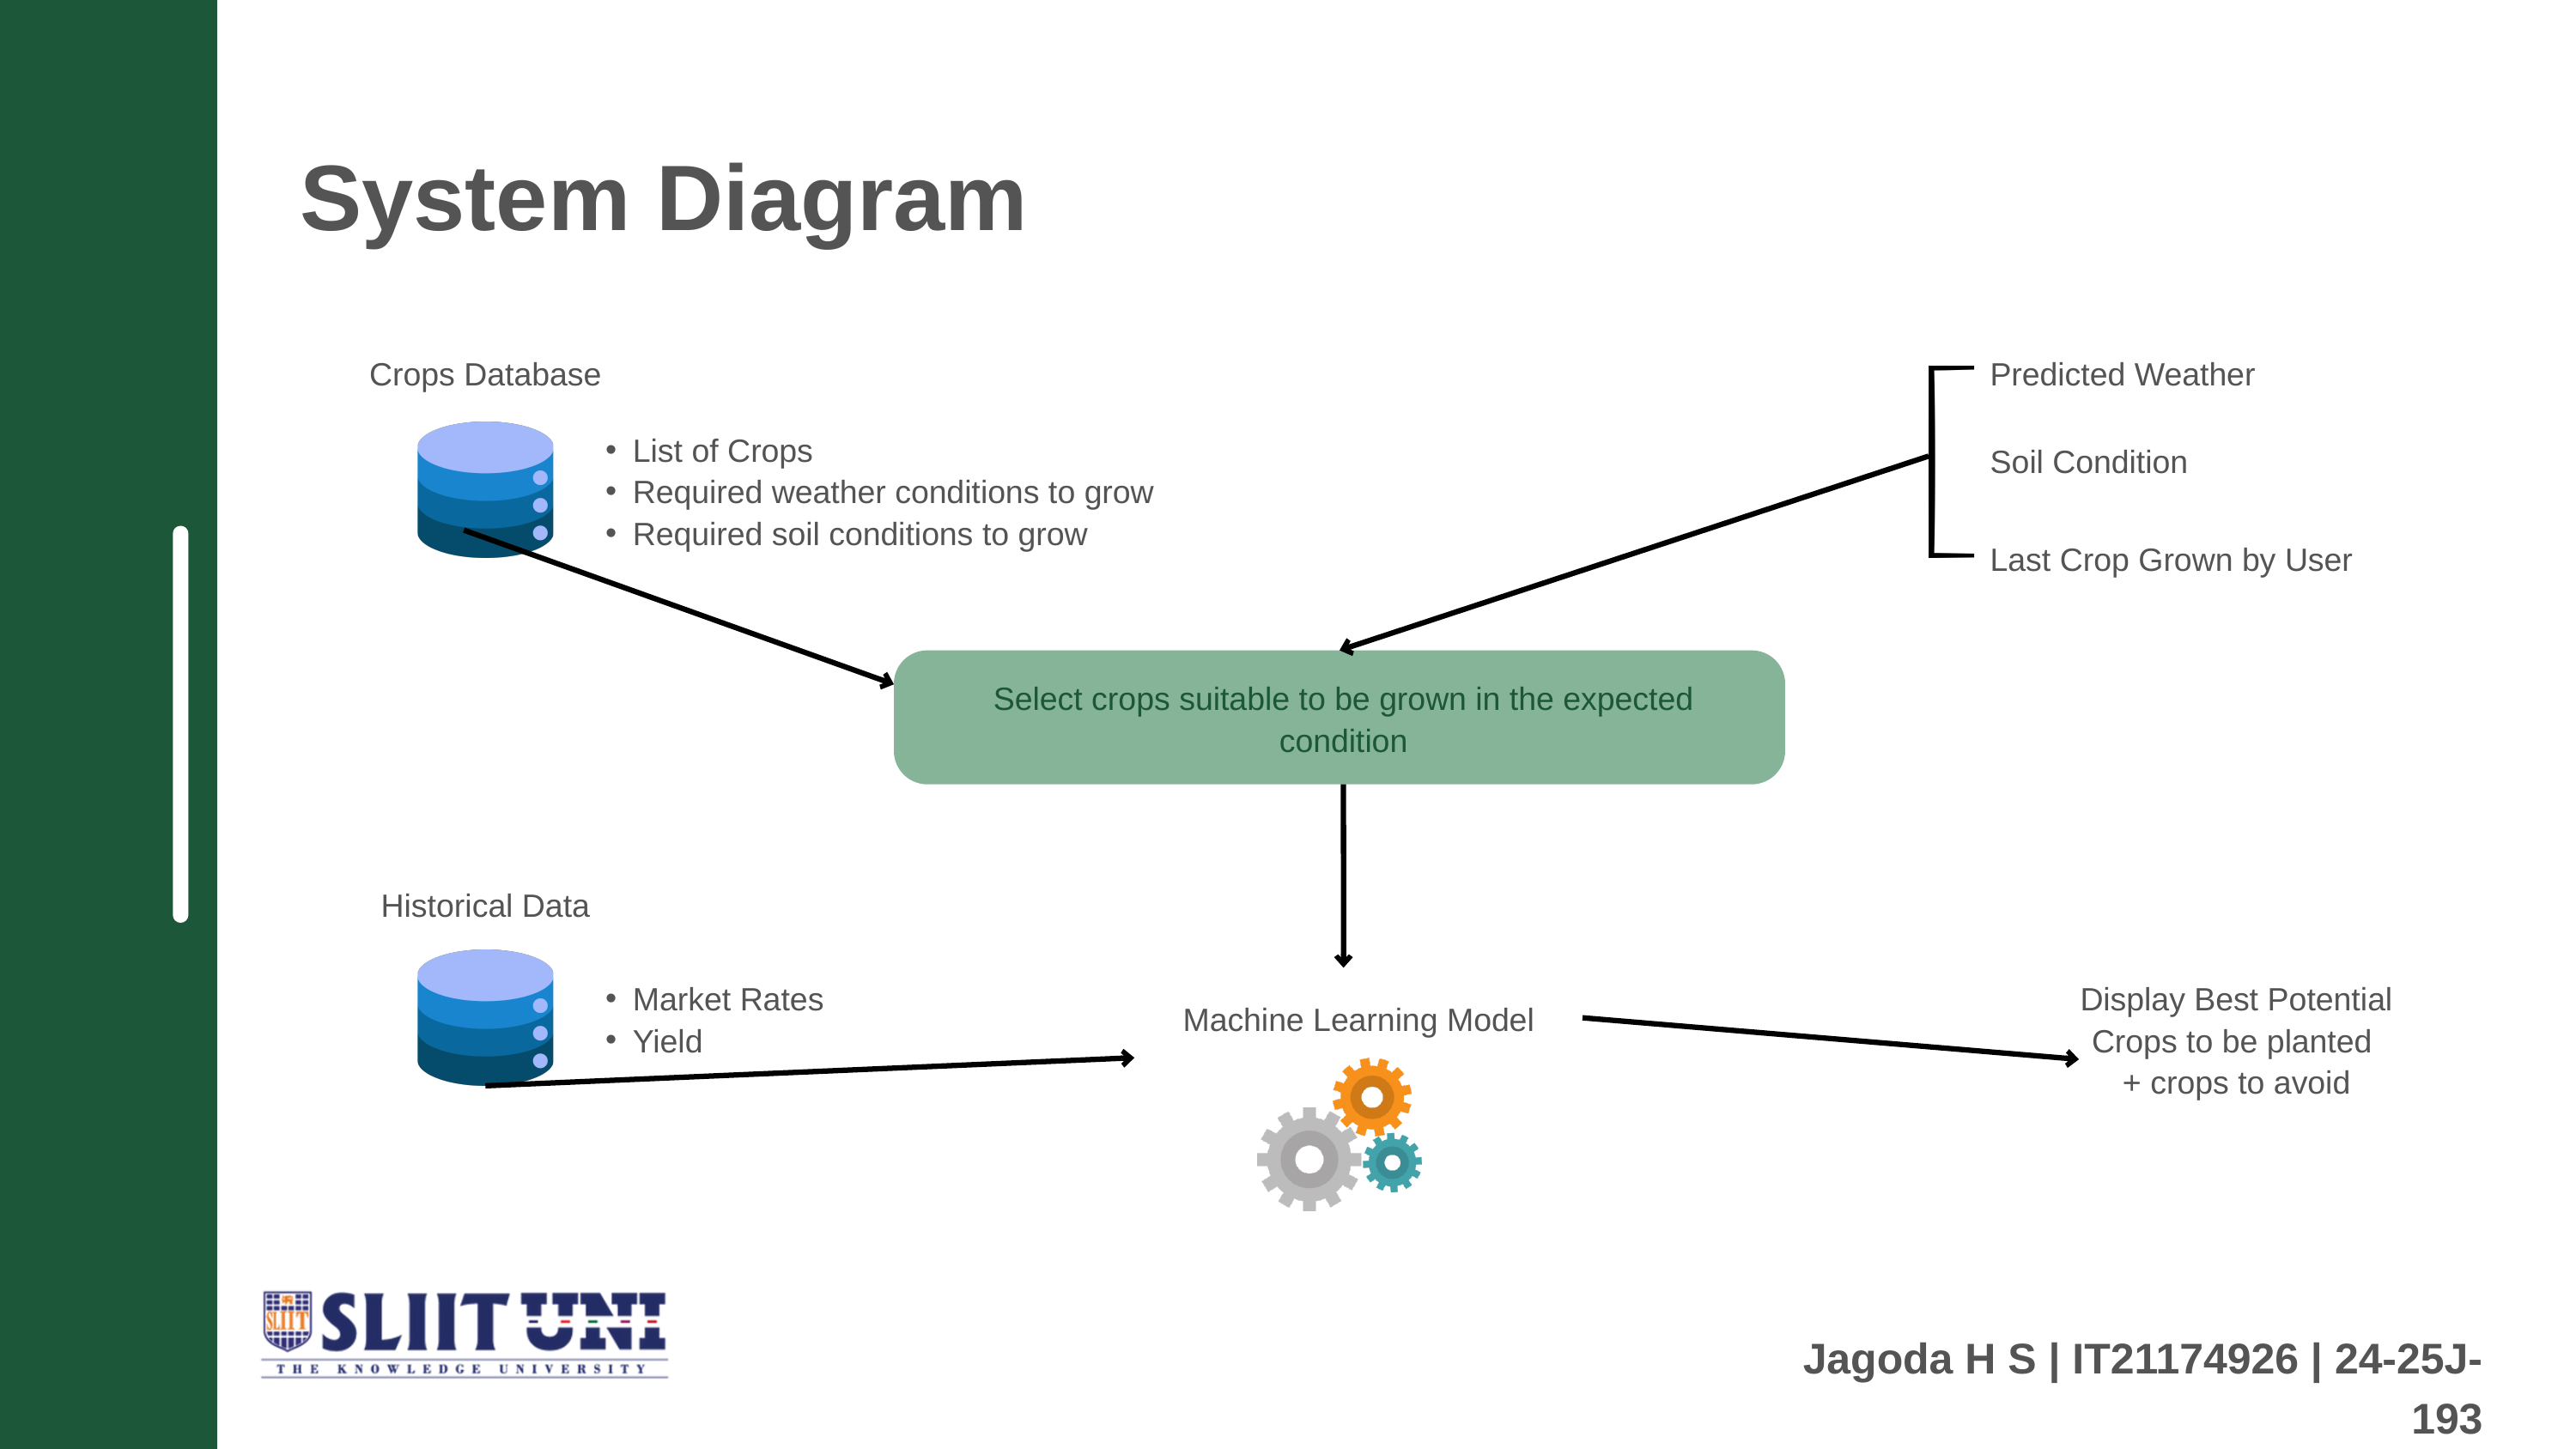

System Diagram
Crops Database
Predicted Weather

List of Crops
Required weather conditions to grow
Required soil conditions to grow
Soil Condition

Last Crop Grown by User

Select crops suitable to be grown in the expected condition

Historical Data

Market Rates
Yield
Display Best Potential Crops to be planted
+ crops to avoid
Machine Learning Model

Jagoda H S | IT21174926 | 24-25J-193